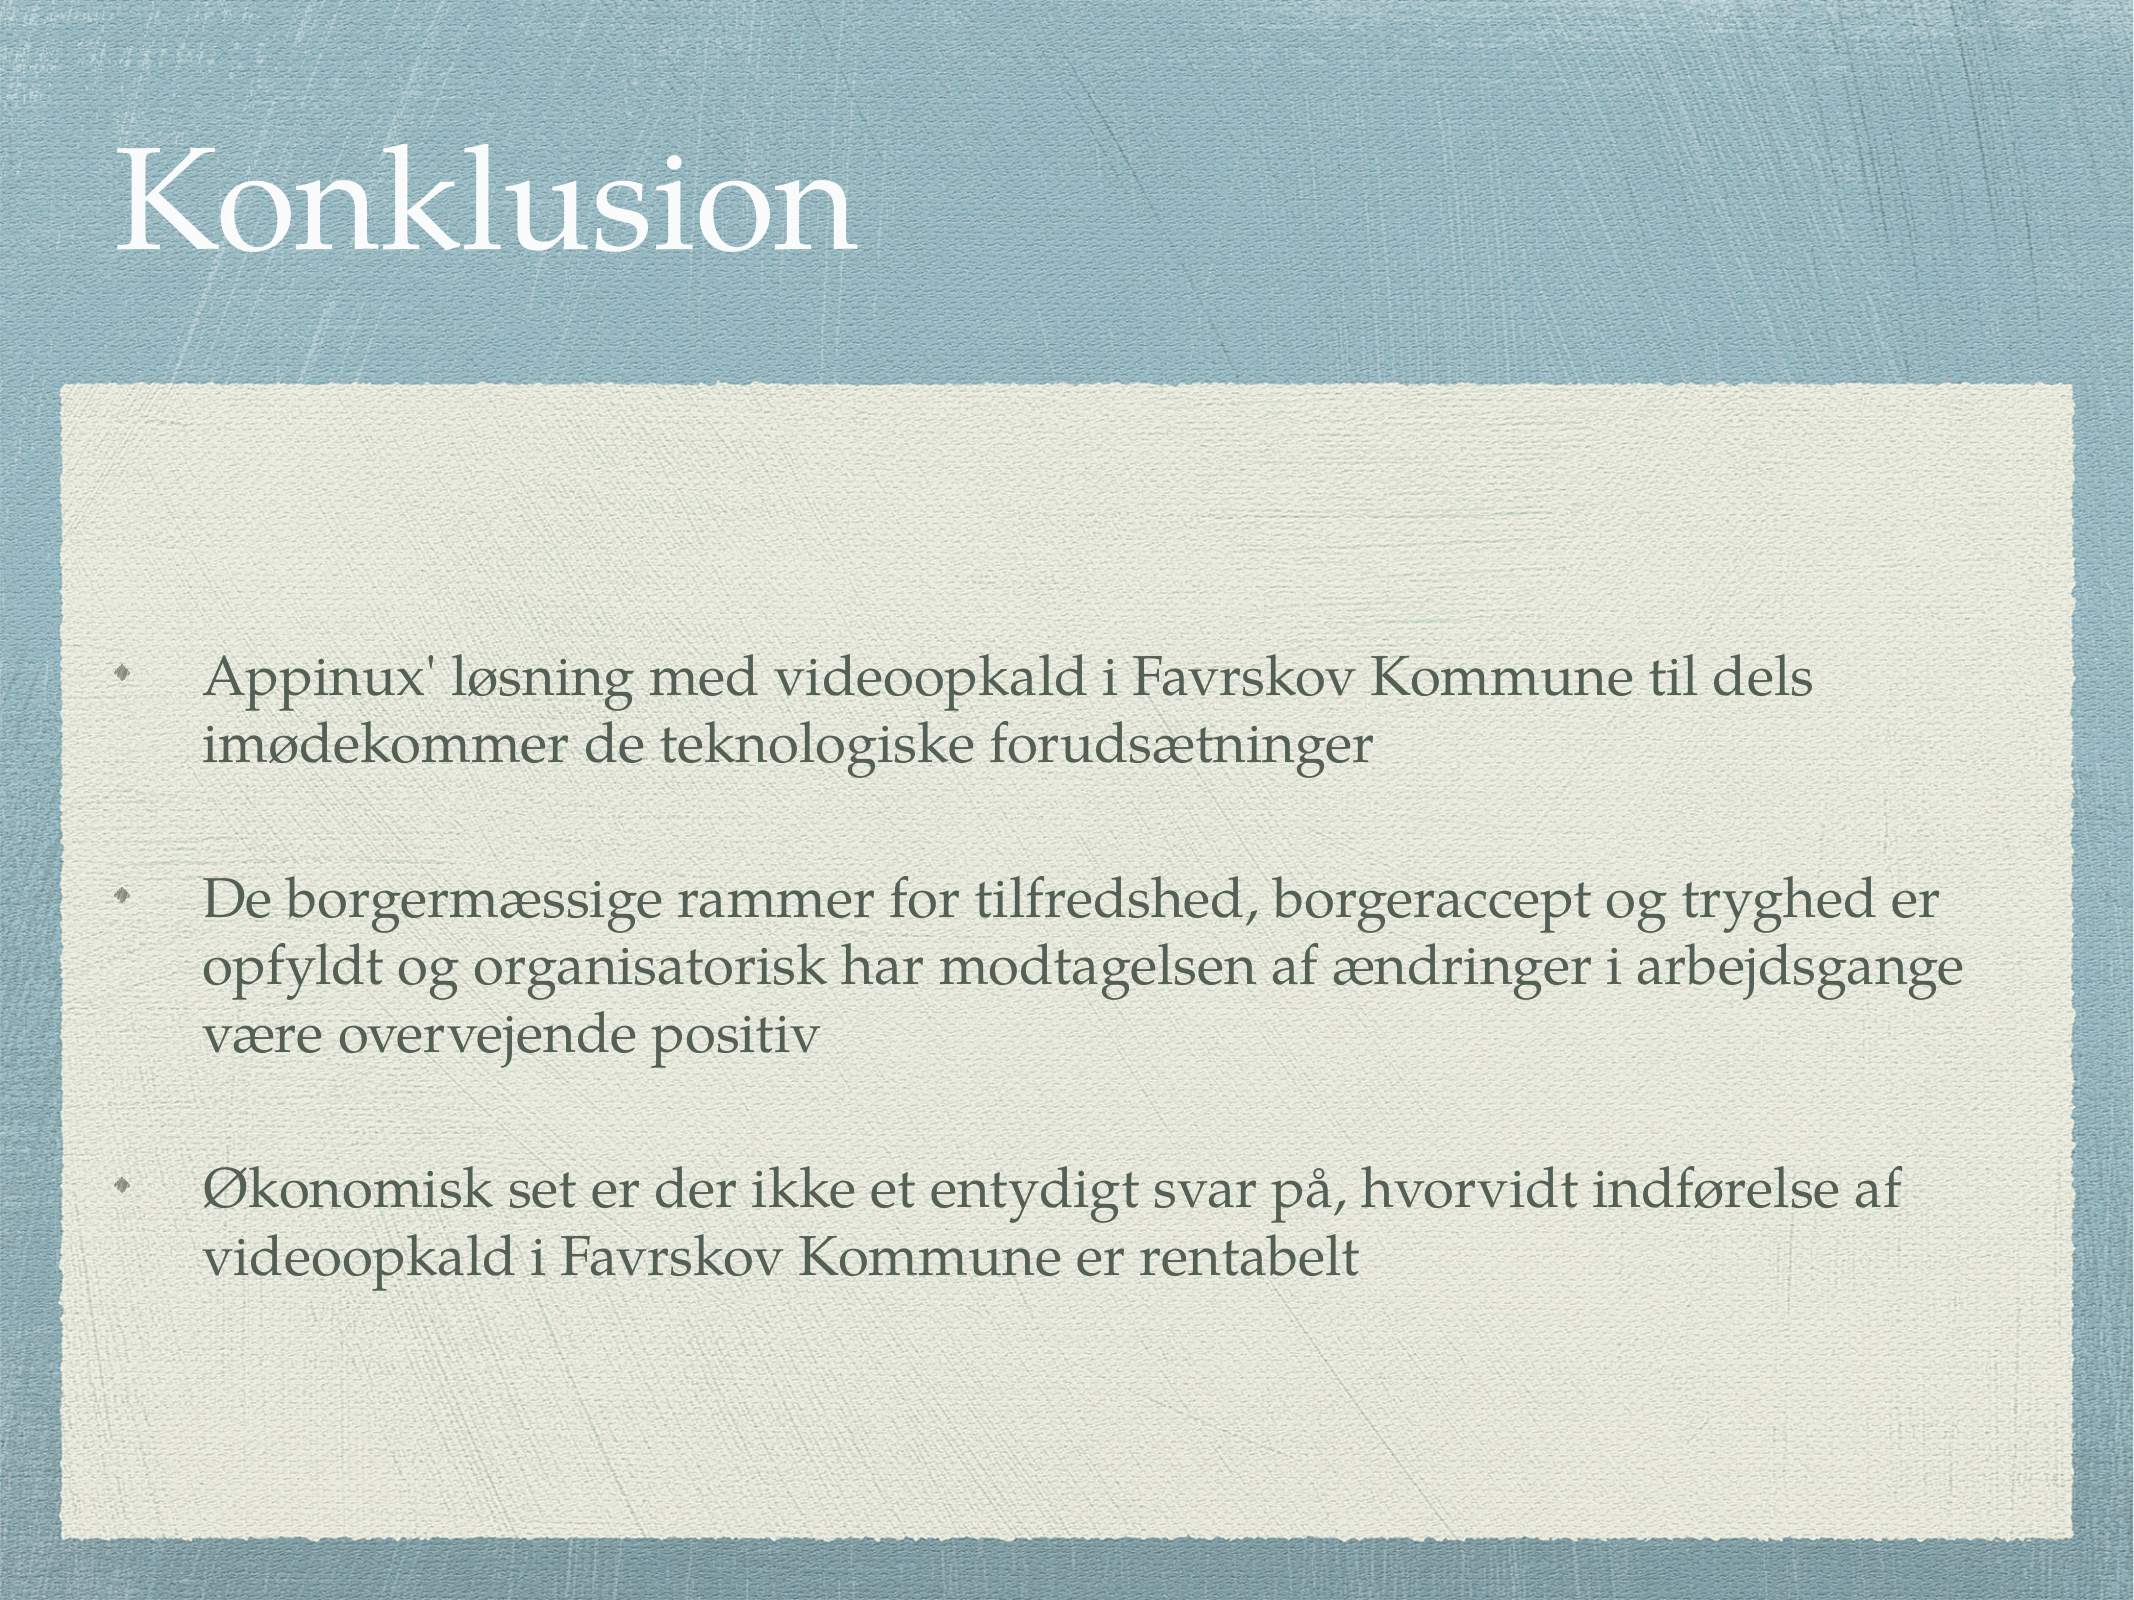

# Konklusion
Appinux' løsning med videoopkald i Favrskov Kommune til dels imødekommer de teknologiske forudsætninger
De borgermæssige rammer for tilfredshed, borgeraccept og tryghed er opfyldt og organisatorisk har modtagelsen af ændringer i arbejdsgange være overvejende positiv
Økonomisk set er der ikke et entydigt svar på, hvorvidt indførelse af videoopkald i Favrskov Kommune er rentabelt